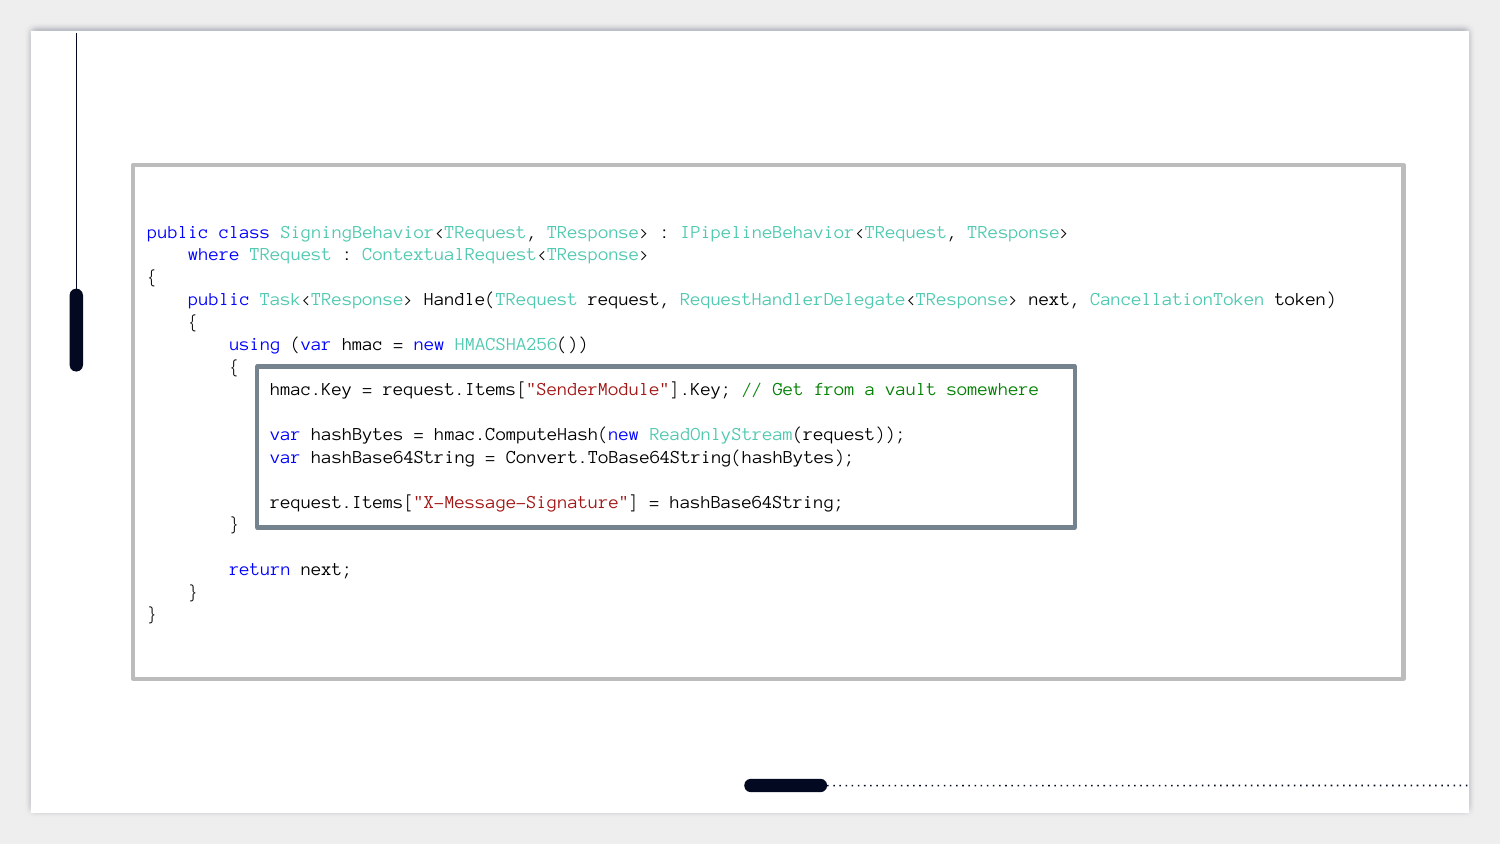

public class SigningBehavior<TRequest, TResponse> : IPipelineBehavior<TRequest, TResponse>
    where TRequest : ContextualRequest<TResponse>
{
    public Task<TResponse> Handle(TRequest request, RequestHandlerDelegate<TResponse> next, CancellationToken token)
    {
        using (var hmac = new HMACSHA256())
        {
            hmac.Key = request.Items["SenderModule"].Key; // Get from a vault somewhere
            var hashBytes = hmac.ComputeHash(new ReadOnlyStream(request));
            var hashBase64String = Convert.ToBase64String(hashBytes);
            request.Items["X-Message-Signature"] = hashBase64String;
        }

        return next;
    }
}
#